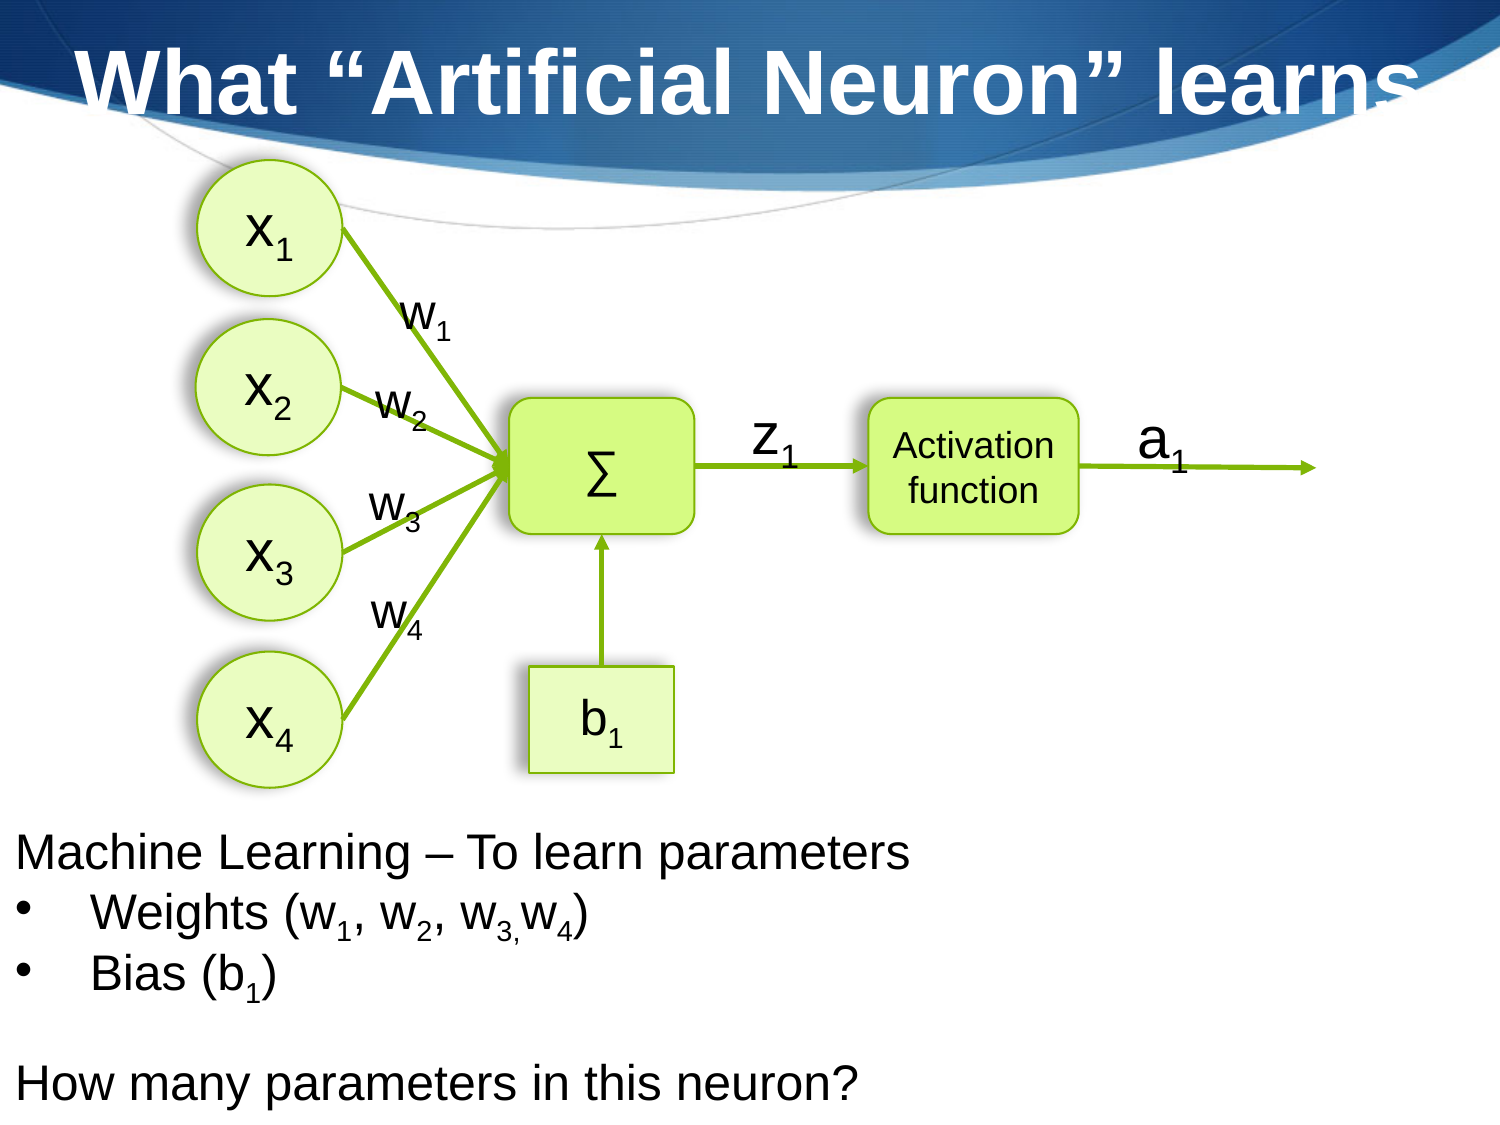

What “Artificial Neuron” learns
x1
w1
x2
w2
z1
a1
∑
Activation function
w3
x3
w4
x4
b1
Machine Learning – To learn parameters
Weights (w1, w2, w3,w4)
Bias (b1)

How many parameters in this neuron?